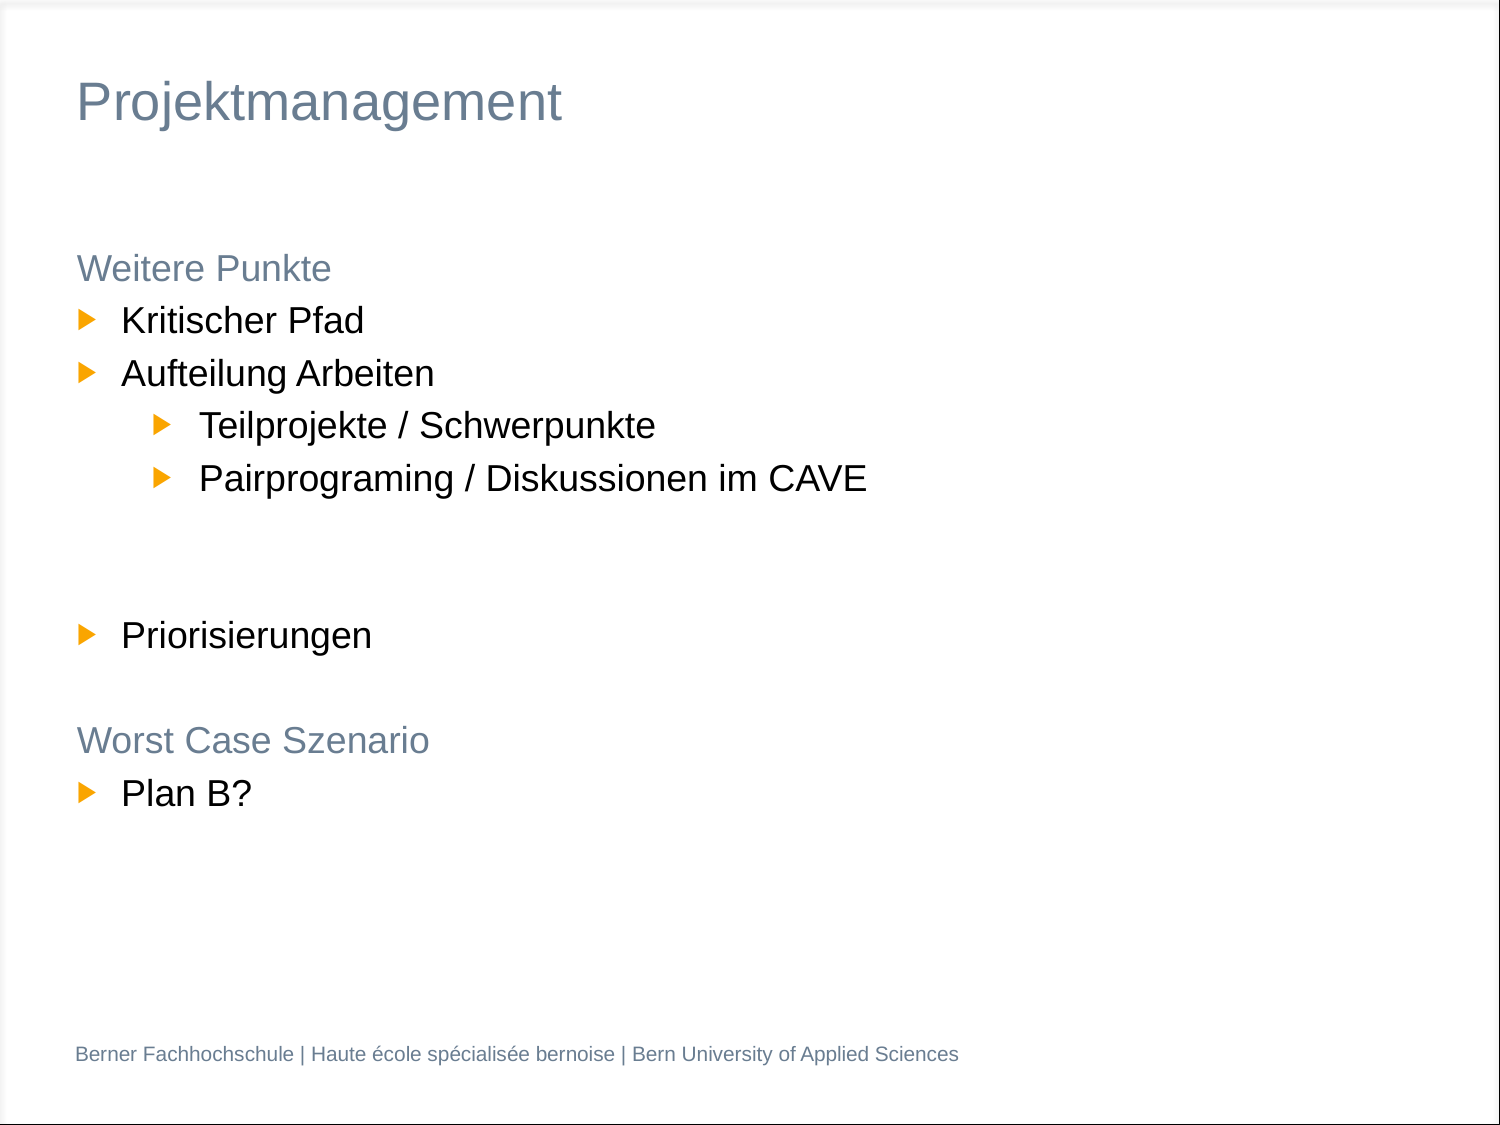

# Projektmanagement
Weitere Punkte
Kritischer Pfad
Aufteilung Arbeiten
Teilprojekte / Schwerpunkte
Pairprograming / Diskussionen im CAVE

Priorisierungen

Worst Case Szenario
Plan B?